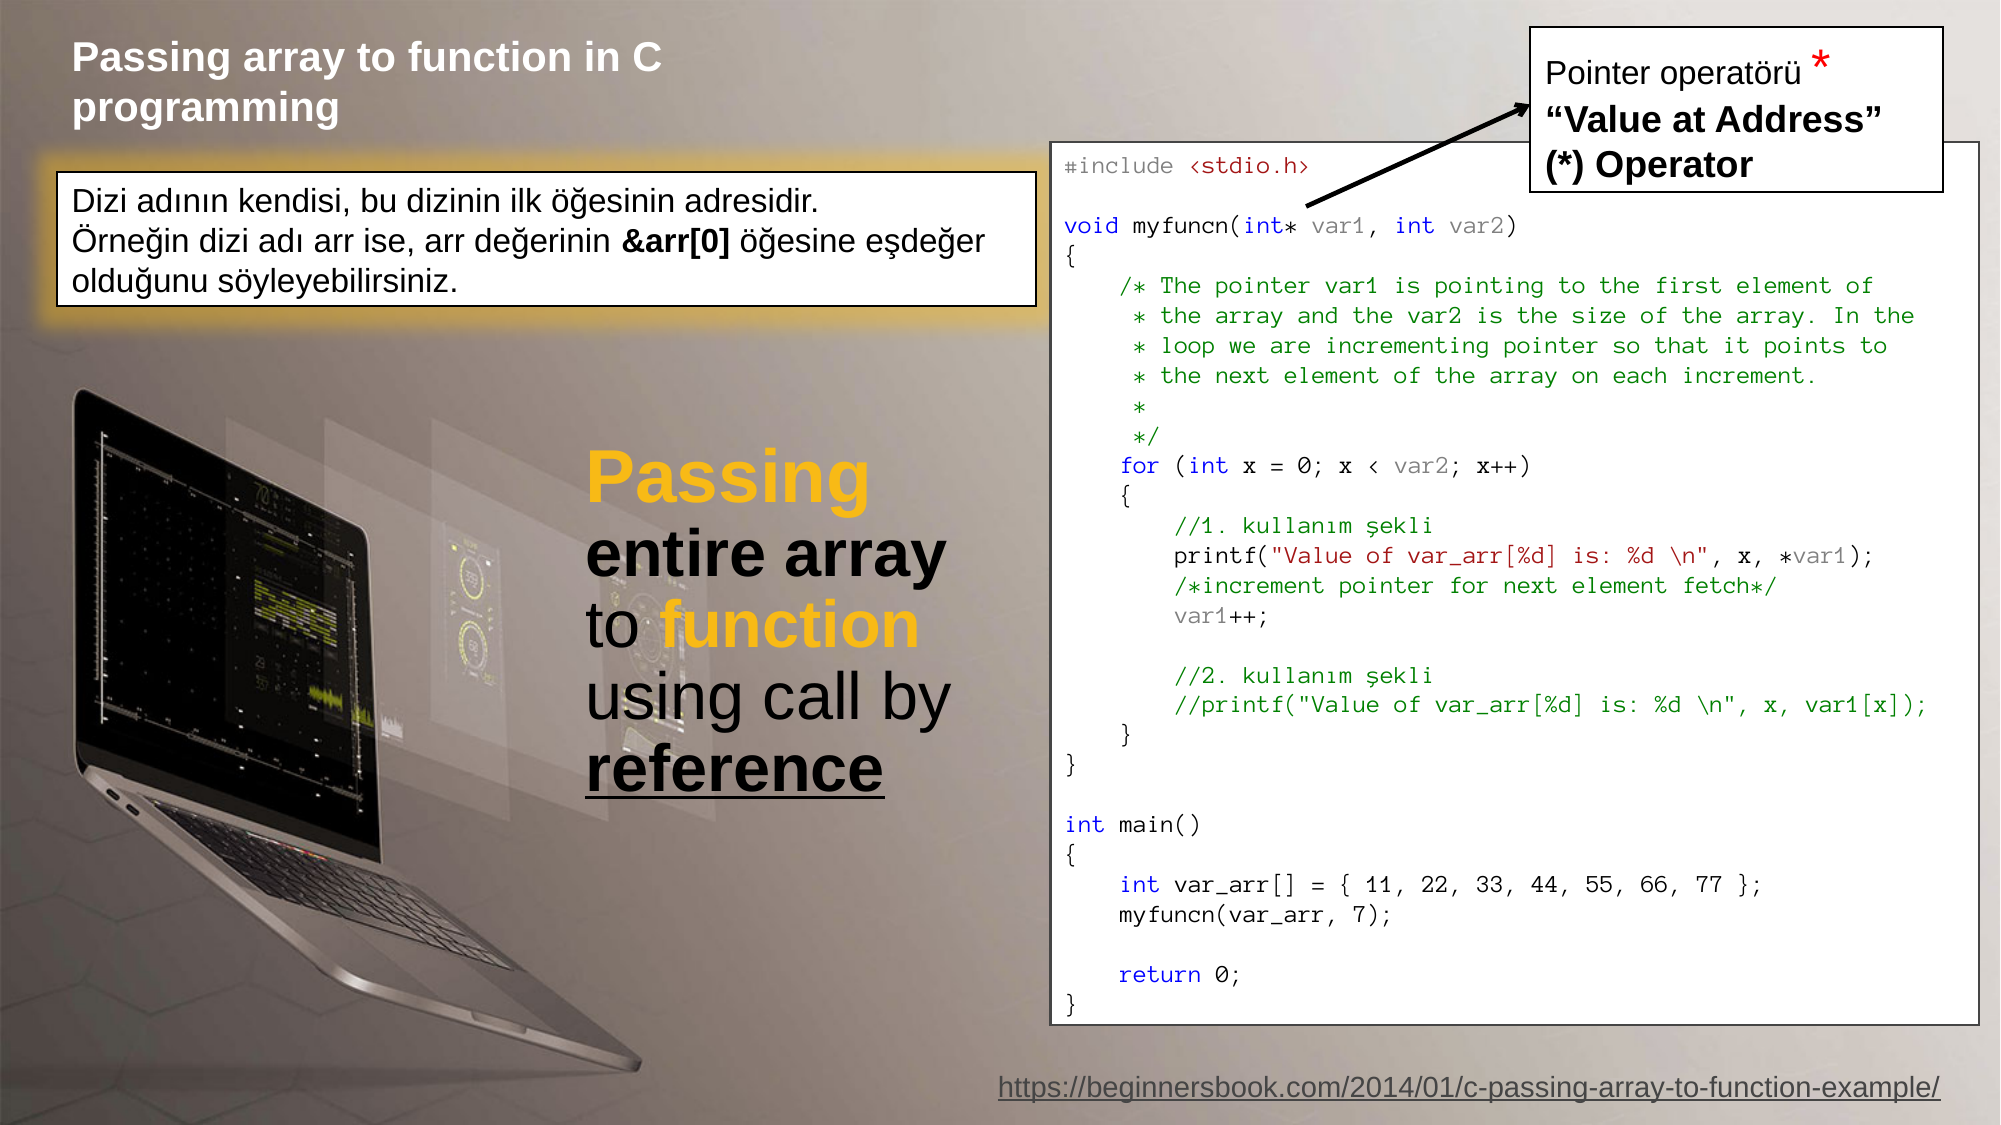

Passing array to function in C programming

Pointer operatörü *
“Value at Address”
(*) Operator
#include <stdio.h>

void myfuncn(int* var1, int var2)
{
    /* The pointer var1 is pointing to the first element of
     * the array and the var2 is the size of the array. In the
     * loop we are incrementing pointer so that it points to
     * the next element of the array on each increment.
     *
     */
    for (int x = 0; x < var2; x++)
    {
        //1. kullanım şekli
        printf("Value of var_arr[%d] is: %d \n", x, *var1);
        /*increment pointer for next element fetch*/
        var1++;

        //2. kullanım şekli
        //printf("Value of var_arr[%d] is: %d \n", x, var1[x]);
    }
}

int main()
{
    int var_arr[] = { 11, 22, 33, 44, 55, 66, 77 };
    myfuncn(var_arr, 7);

    return 0;
}
Dizi adının kendisi, bu dizinin ilk öğesinin adresidir.
Örneğin dizi adı arr ise, arr değerinin &arr[0] öğesine eşdeğer olduğunu söyleyebilirsiniz.
Passing
entire array
to function using call by reference
https://beginnersbook.com/2014/01/c-passing-array-to-function-example/